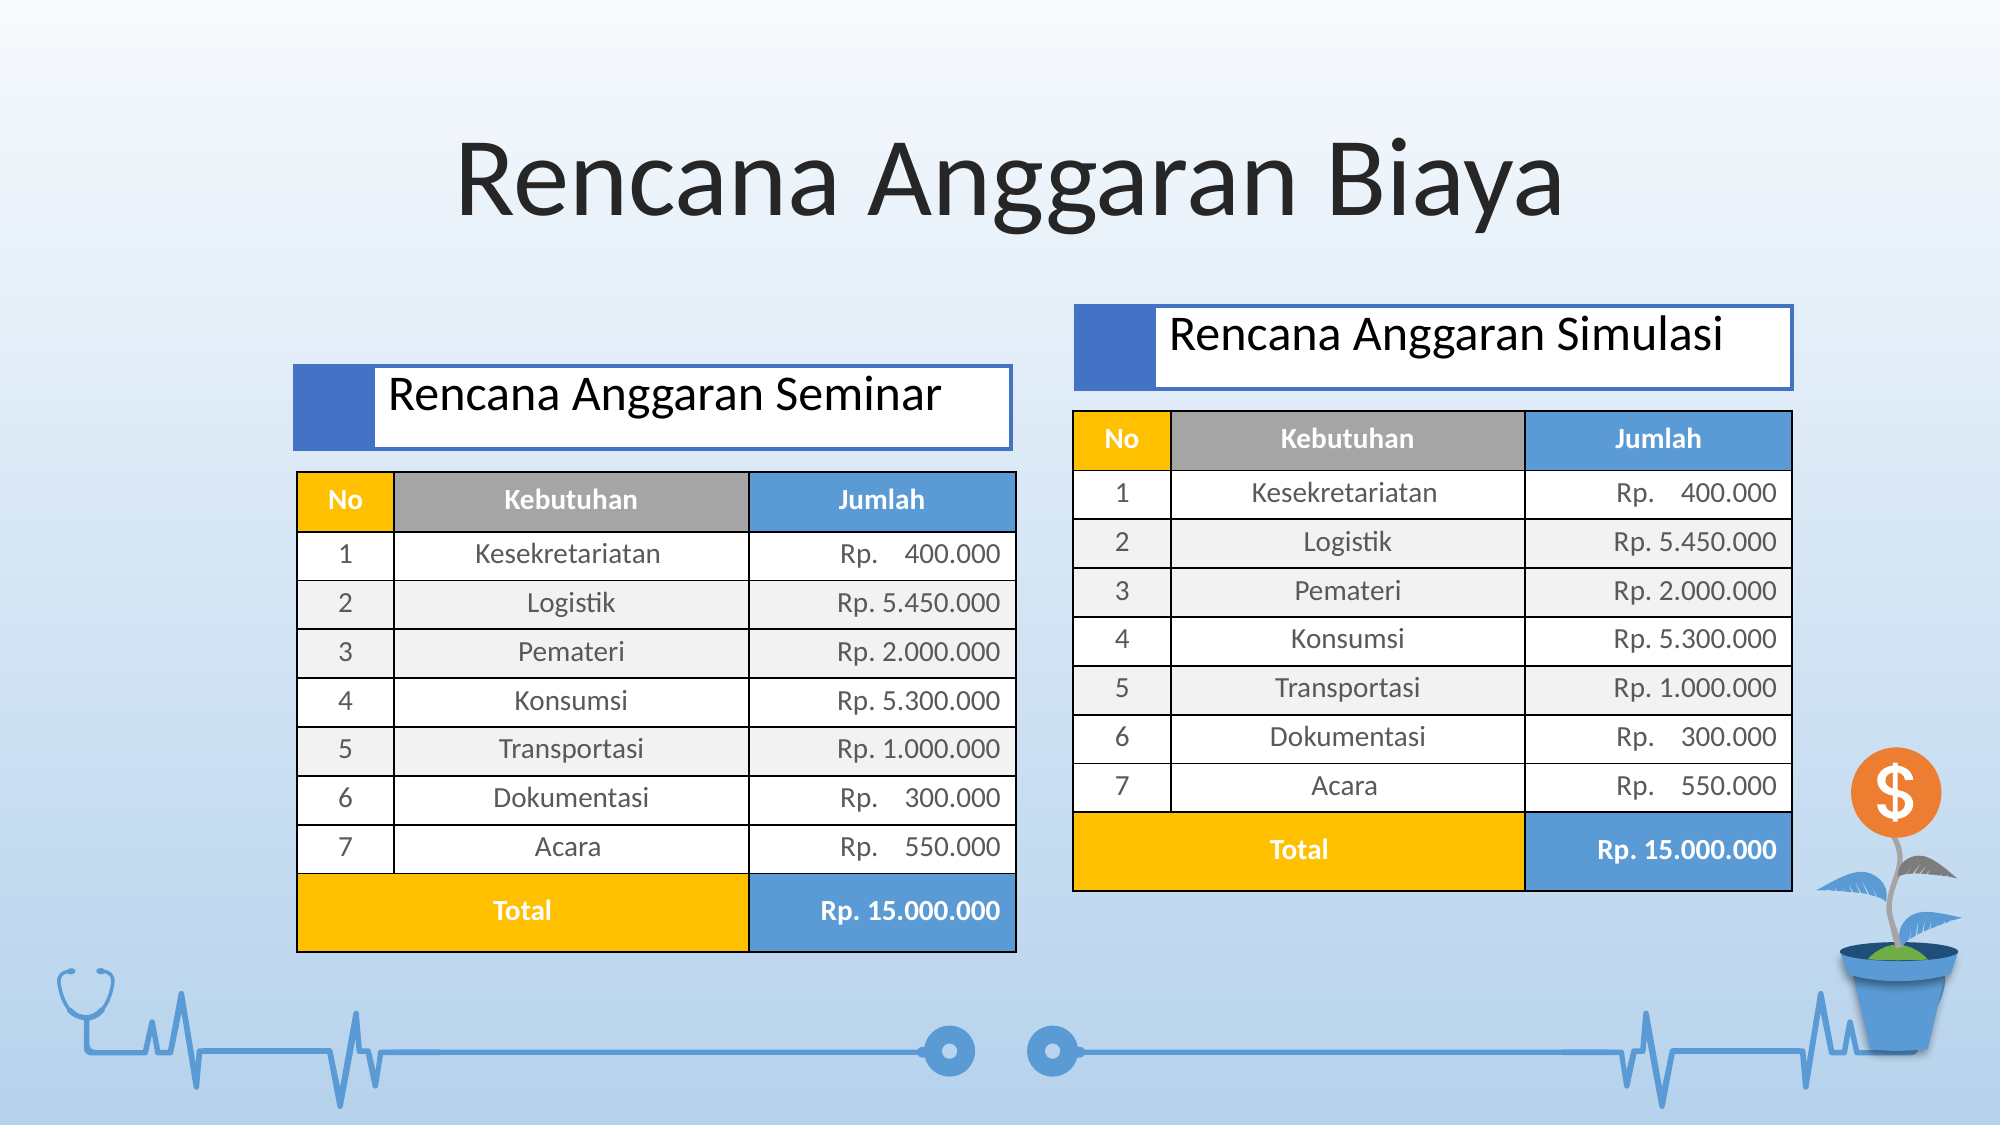

Rencana Anggaran Biaya
|  | Rencana Anggaran Simulasi |
| --- | --- |
|  | Rencana Anggaran Seminar |
| --- | --- |
| No | Kebutuhan | Jumlah |
| --- | --- | --- |
| 1 | Kesekretariatan | Rp. 400.000 |
| 2 | Logistik | Rp. 5.450.000 |
| 3 | Pemateri | Rp. 2.000.000 |
| 4 | Konsumsi | Rp. 5.300.000 |
| 5 | Transportasi | Rp. 1.000.000 |
| 6 | Dokumentasi | Rp. 300.000 |
| 7 | Acara | Rp. 550.000 |
| Total |  | Rp. 15.000.000 |
| No | Kebutuhan | Jumlah |
| --- | --- | --- |
| 1 | Kesekretariatan | Rp. 400.000 |
| 2 | Logistik | Rp. 5.450.000 |
| 3 | Pemateri | Rp. 2.000.000 |
| 4 | Konsumsi | Rp. 5.300.000 |
| 5 | Transportasi | Rp. 1.000.000 |
| 6 | Dokumentasi | Rp. 300.000 |
| 7 | Acara | Rp. 550.000 |
| Total |  | Rp. 15.000.000 |